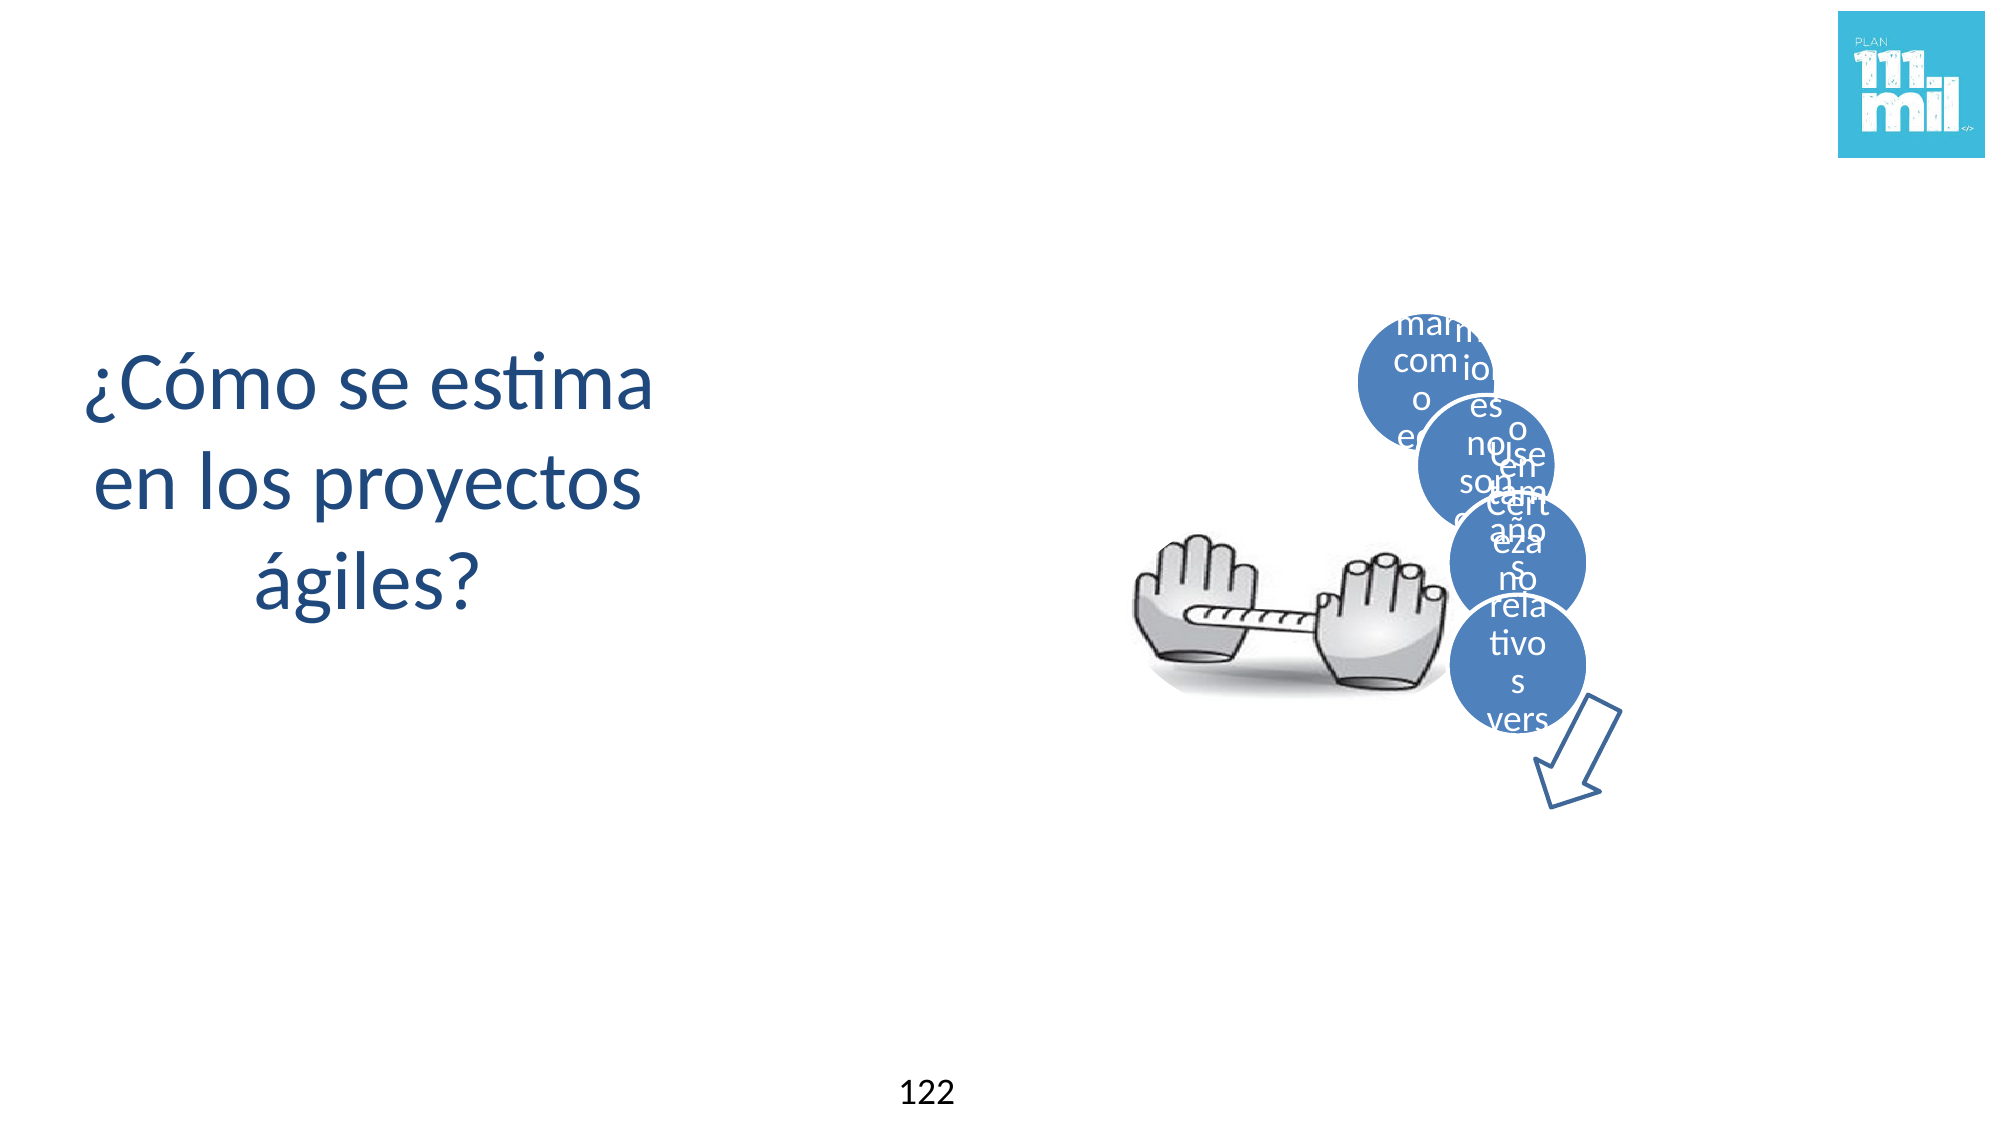

¿Cómo se estima en los proyectos ágiles?